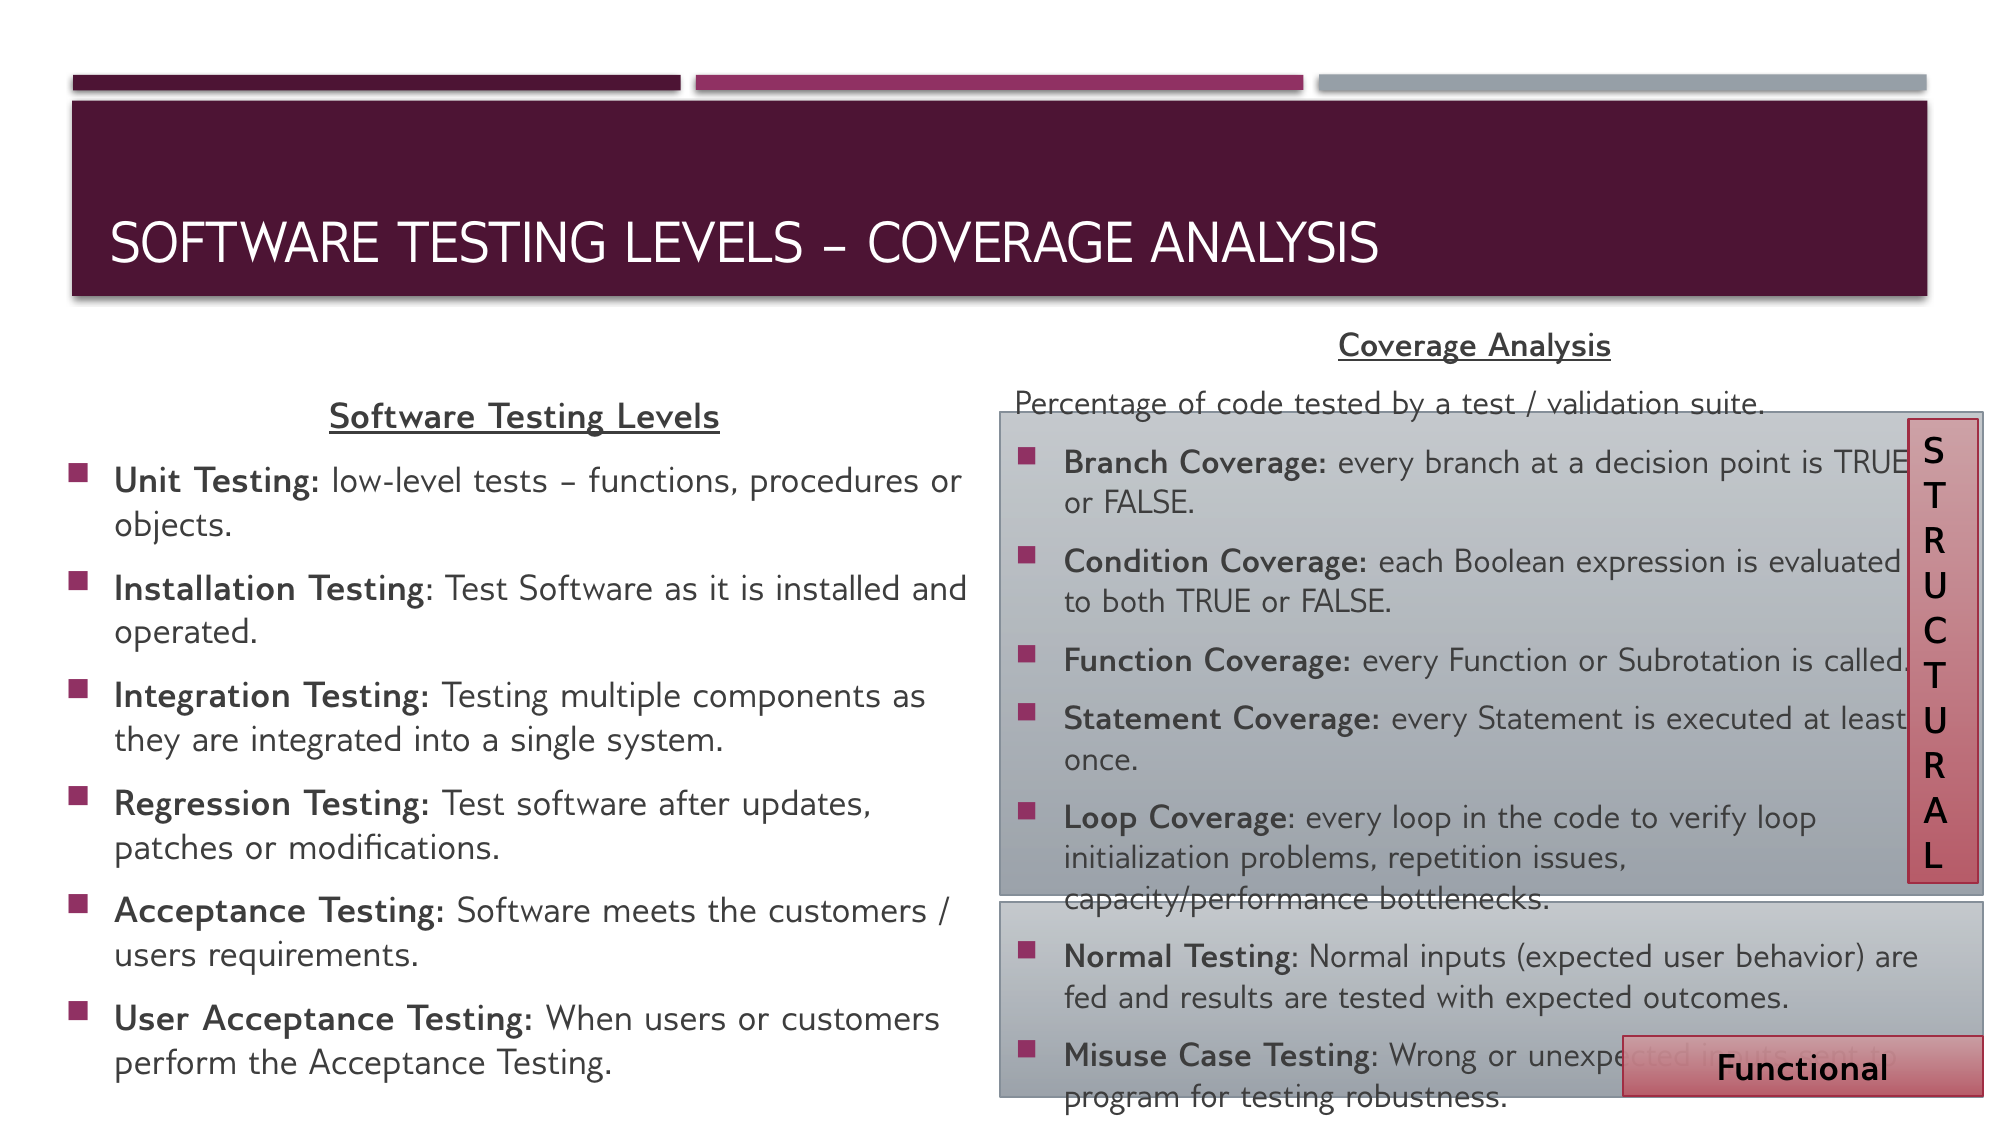

# Software testing levels – coverage analysis
Coverage Analysis
Percentage of code tested by a test / validation suite.
Branch Coverage: every branch at a decision point is TRUE or FALSE.
Condition Coverage: each Boolean expression is evaluated to both TRUE or FALSE.
Function Coverage: every Function or Subrotation is called.
Statement Coverage: every Statement is executed at least once.
Loop Coverage: every loop in the code to verify loop initialization problems, repetition issues, capacity/performance bottlenecks.
Normal Testing: Normal inputs (expected user behavior) are fed and results are tested with expected outcomes.
Misuse Case Testing: Wrong or unexpected inputs sent to program for testing robustness.

Software Testing Levels
Unit Testing: low-level tests – functions, procedures or objects.
Installation Testing: Test Software as it is installed and operated.
Integration Testing: Testing multiple components as they are integrated into a single system.
Regression Testing: Test software after updates, patches or modifications.
Acceptance Testing: Software meets the customers / users requirements.
User Acceptance Testing: When users or customers perform the Acceptance Testing.

S
T
R
U
C
T
U
R
A
L

Functional